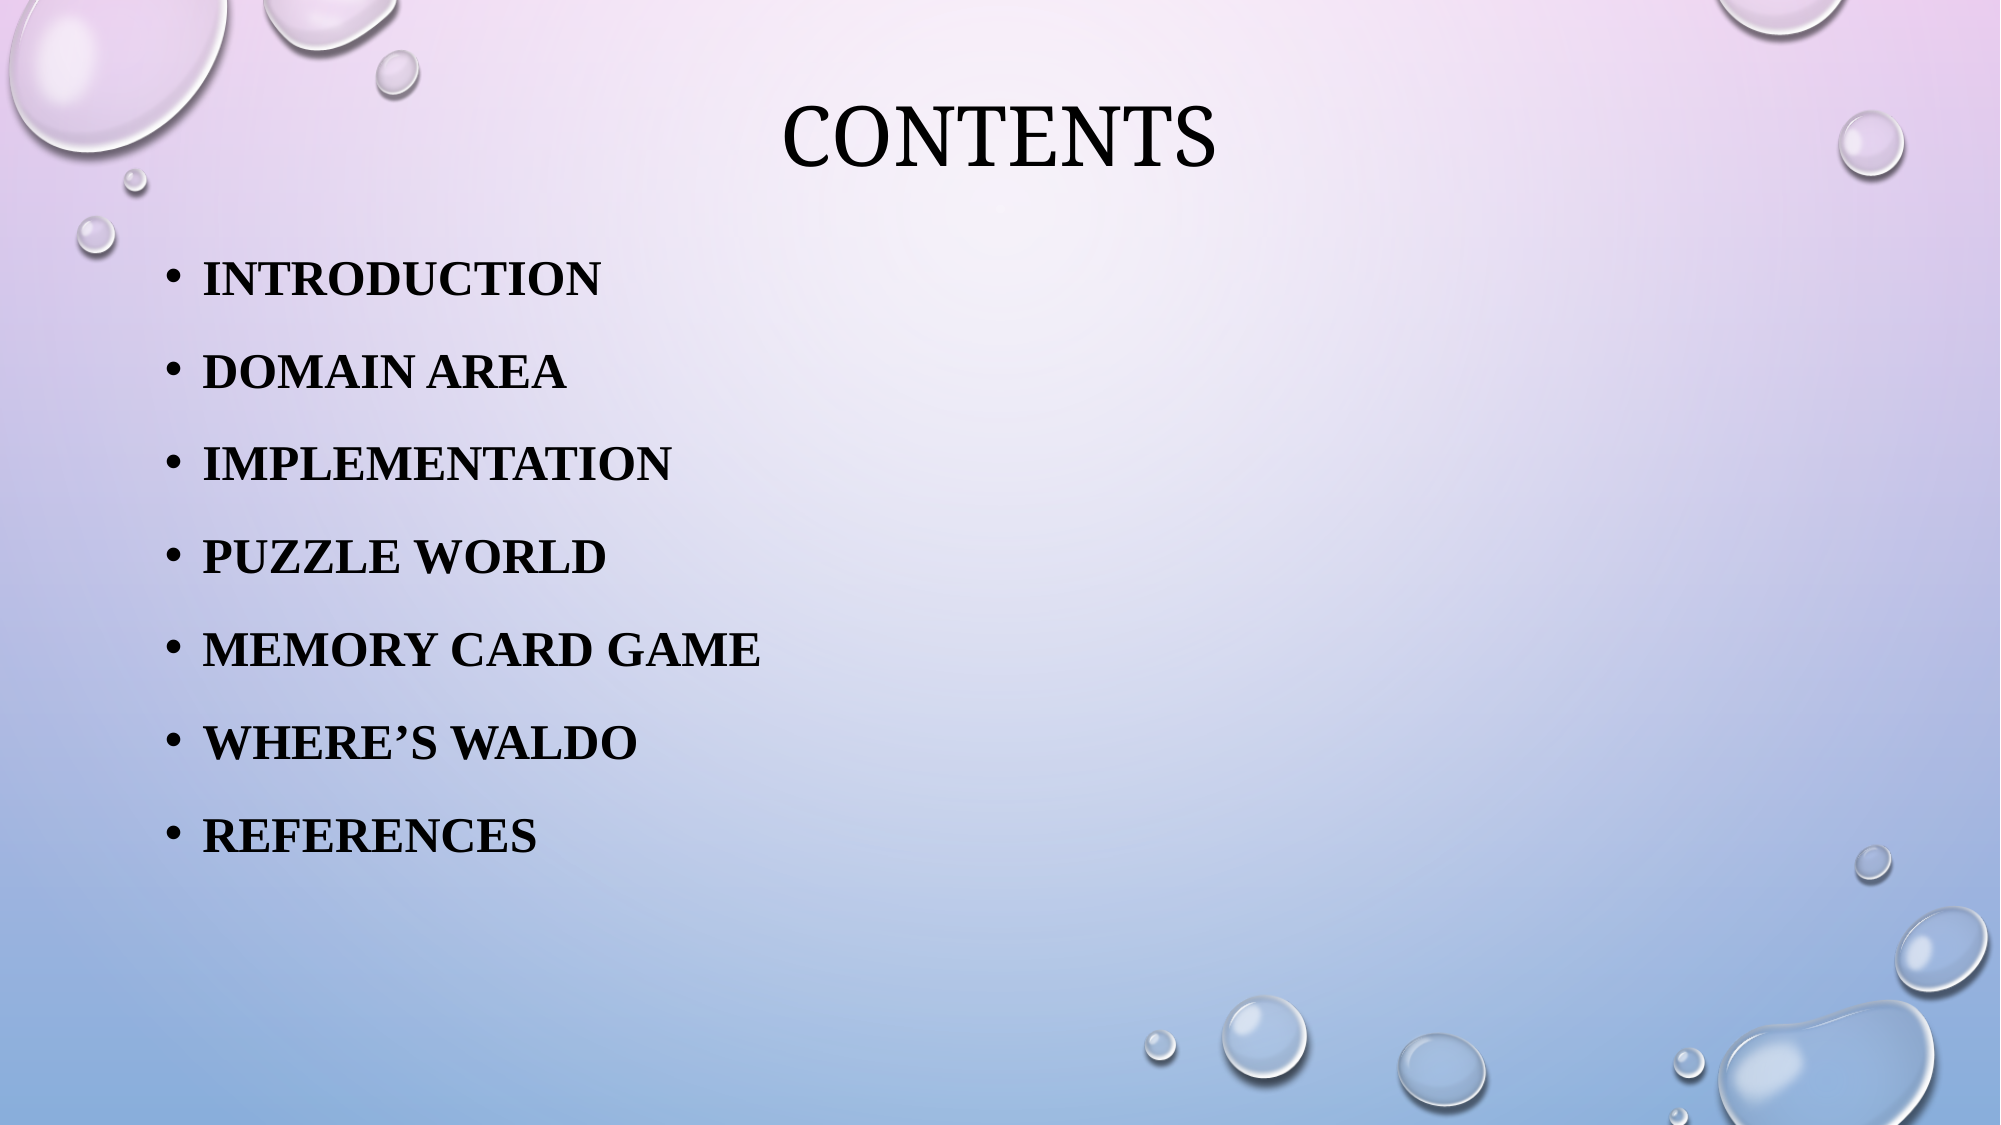

# CONTENTS
Introduction
DOMAIN AREA
IMPLEMENTATION
PUZZLE WORLD
MEMORY CARD GAME
Where’s waldo
REFERENCES